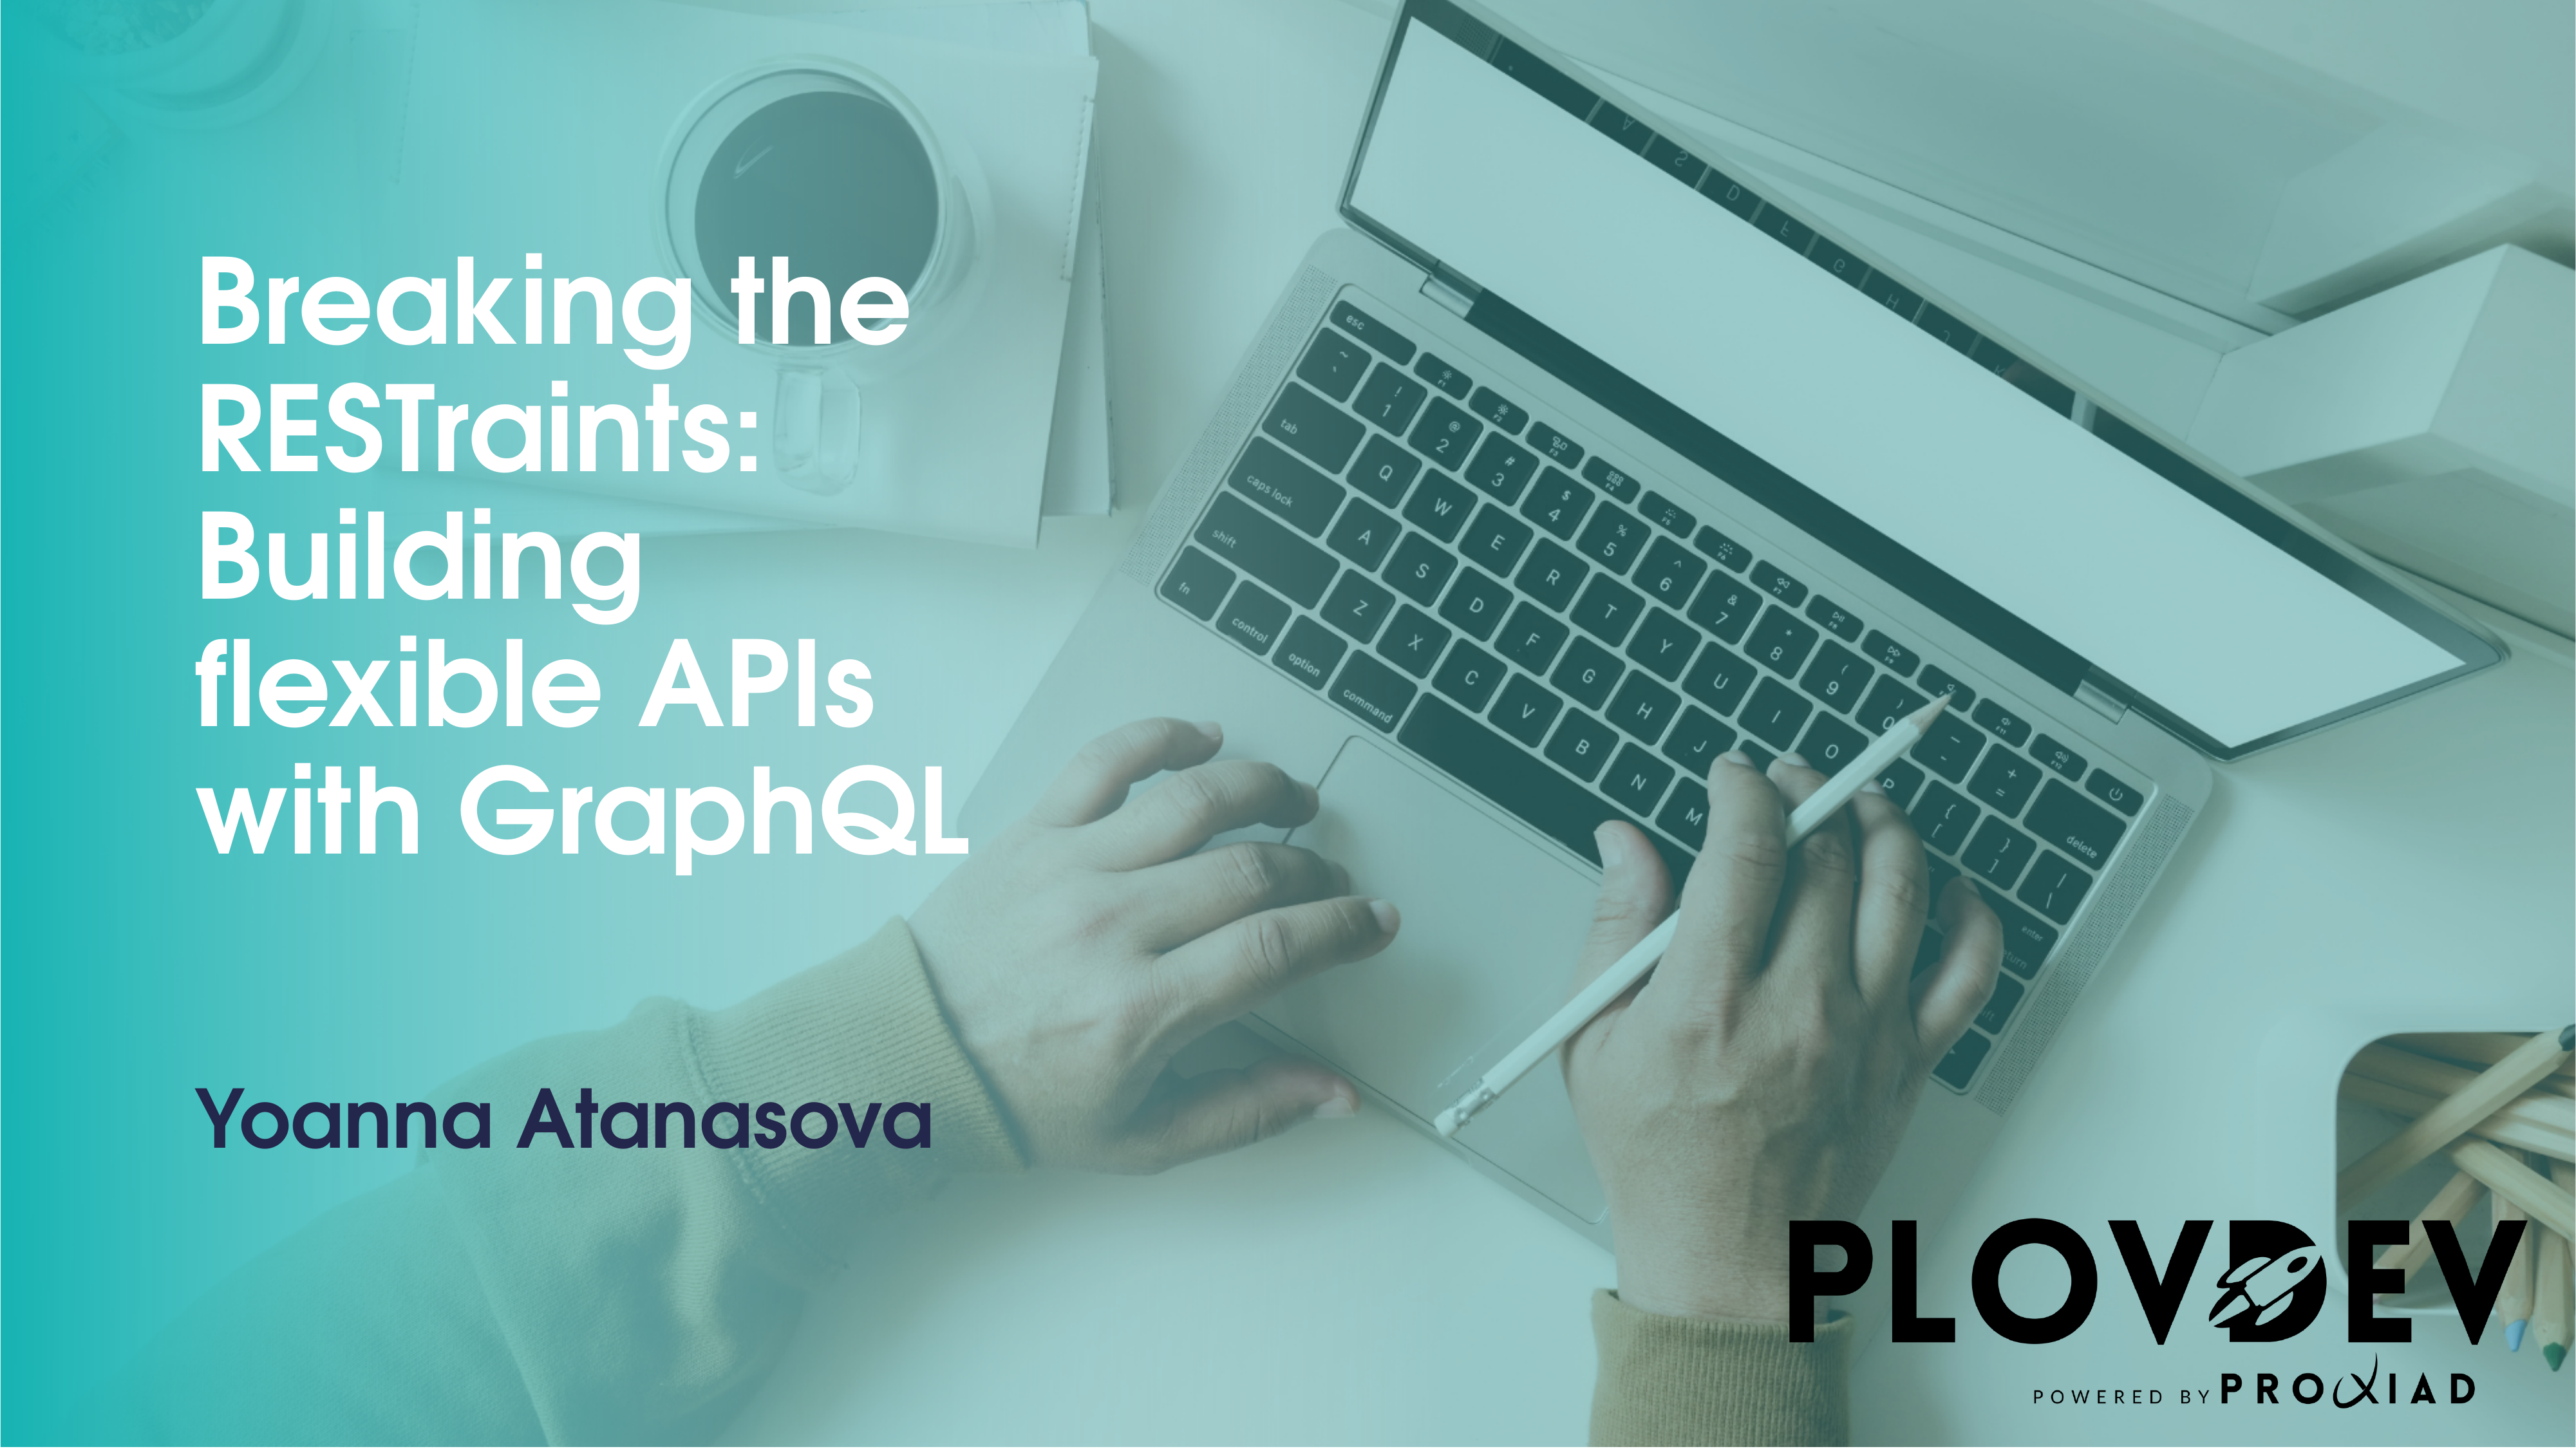

Breaking the RESTraints: Building flexible APIs with GraphQL
Yoanna Atanasova